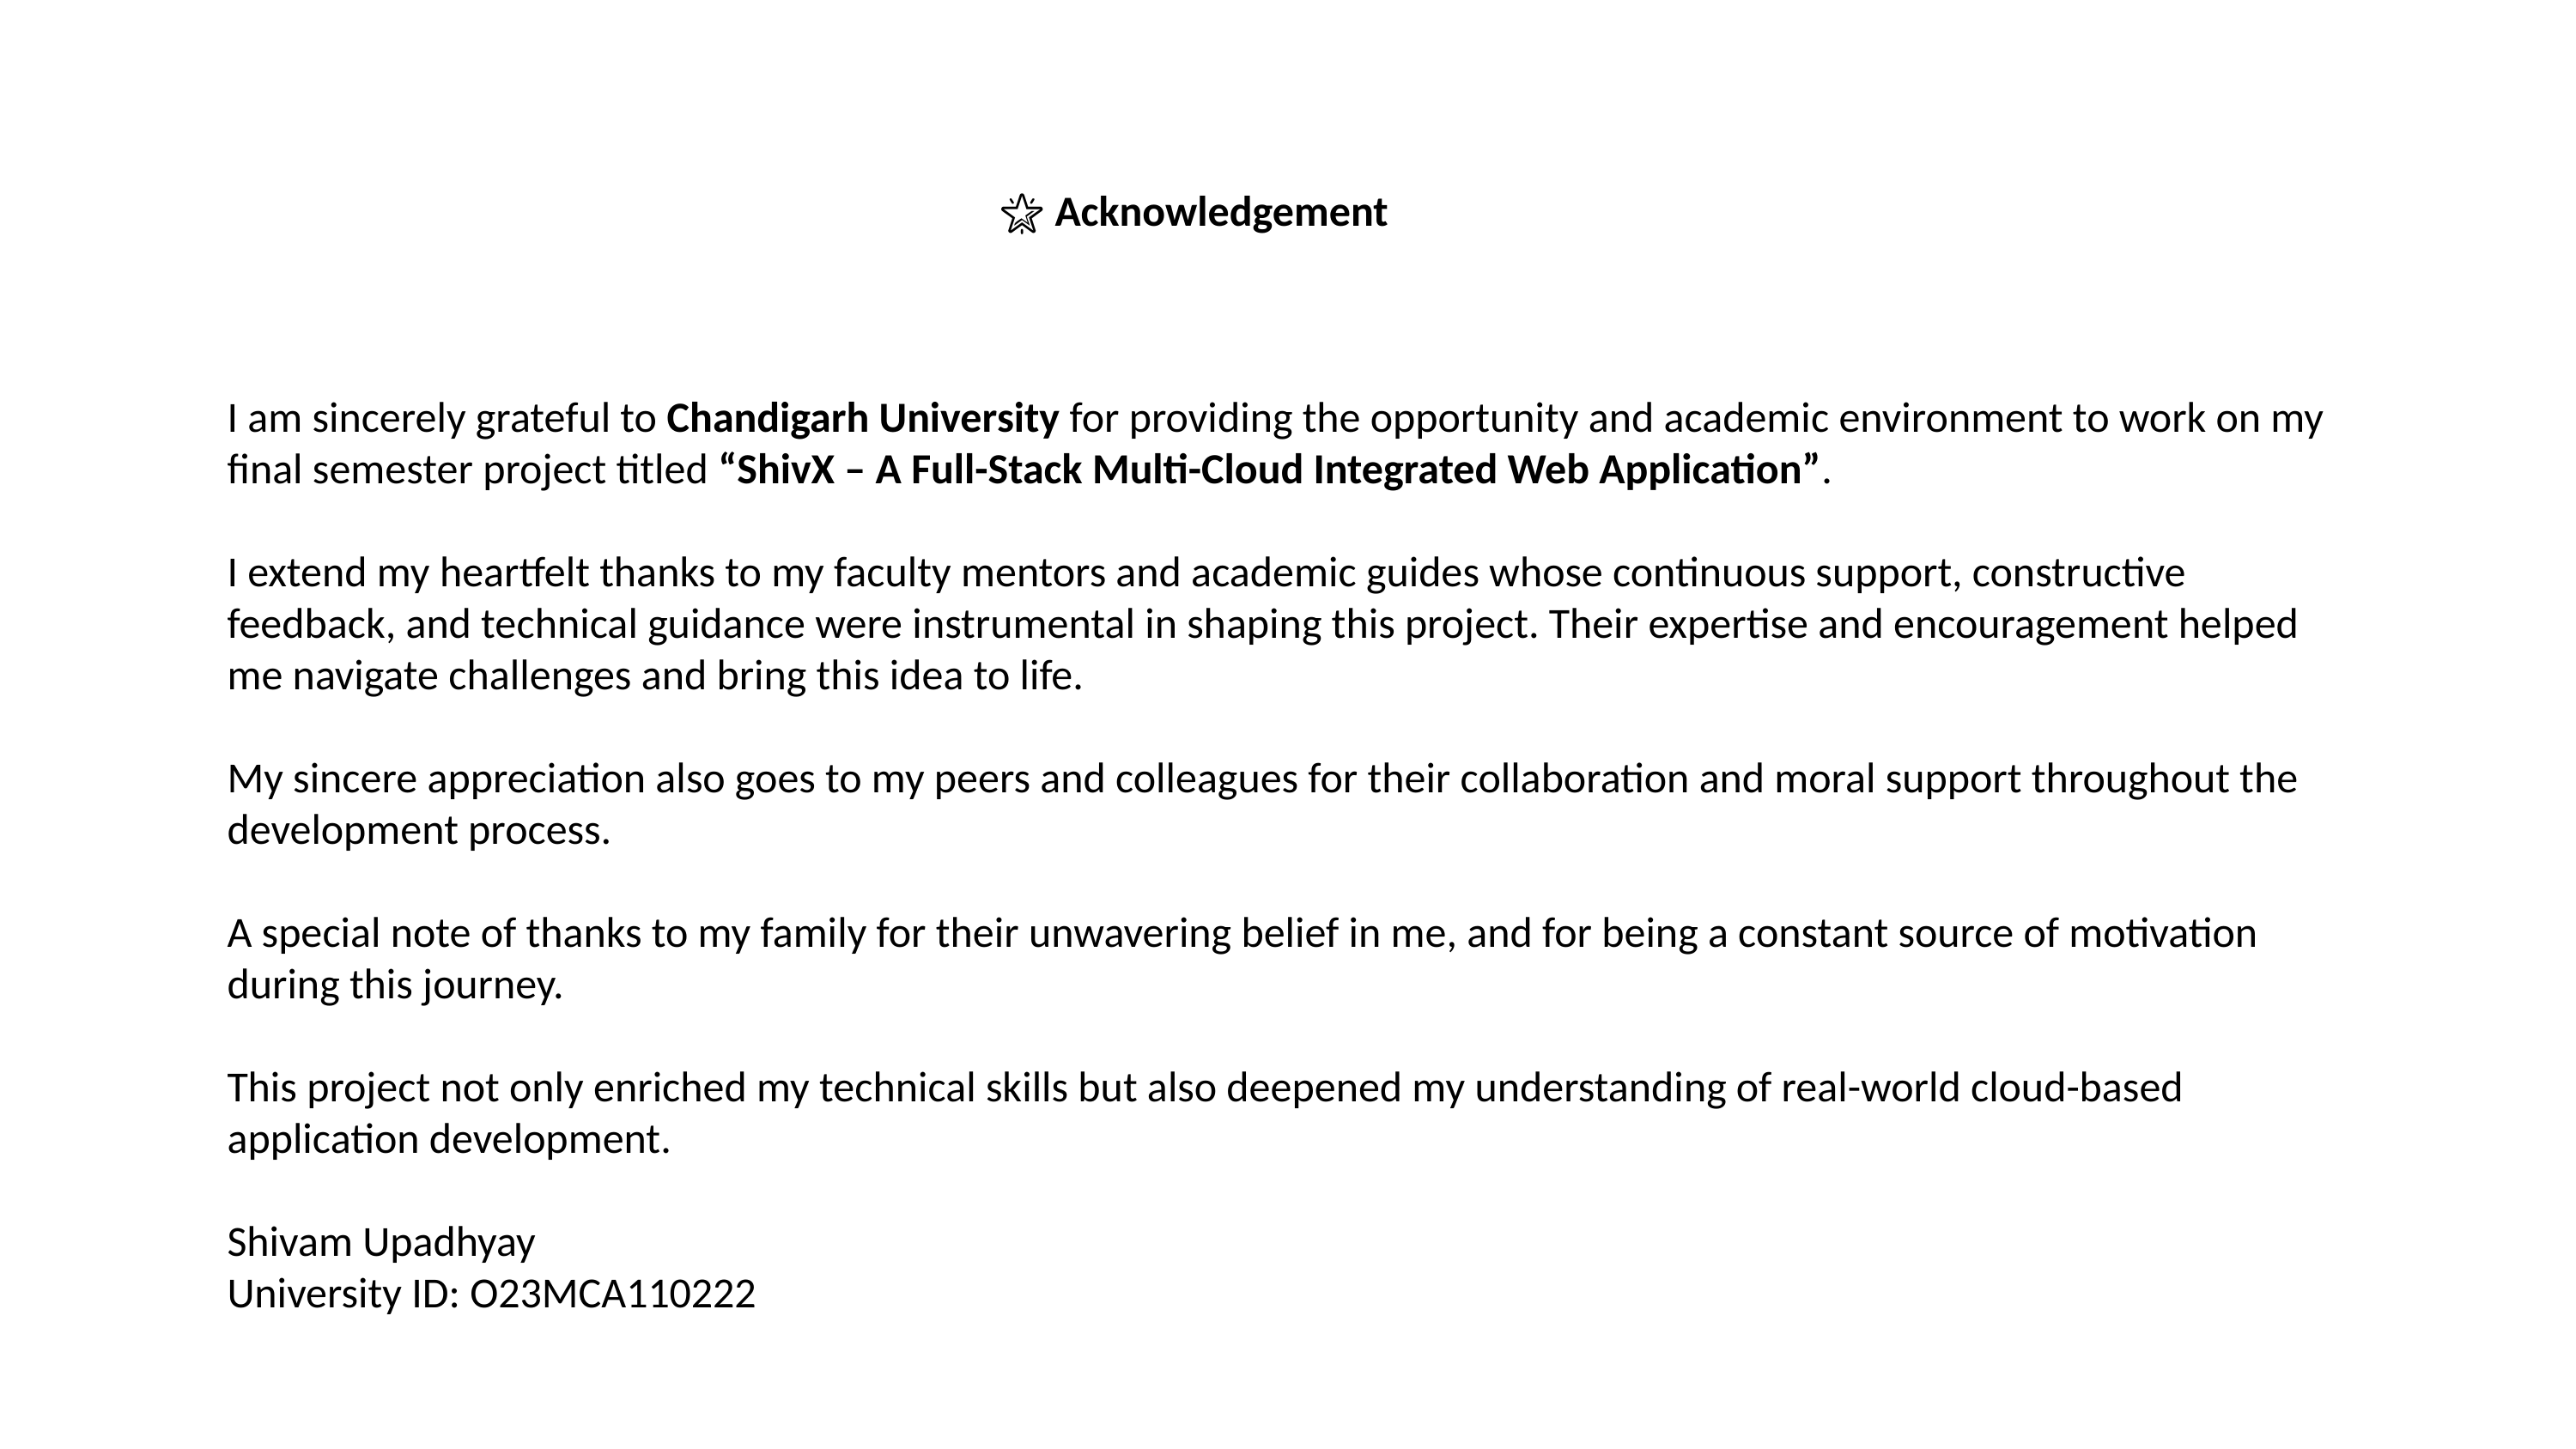

🌟 Acknowledgement

I am sincerely grateful to Chandigarh University for providing the opportunity and academic environment to work on my final semester project titled “ShivX – A Full-Stack Multi-Cloud Integrated Web Application”.

I extend my heartfelt thanks to my faculty mentors and academic guides whose continuous support, constructive feedback, and technical guidance were instrumental in shaping this project. Their expertise and encouragement helped me navigate challenges and bring this idea to life.

My sincere appreciation also goes to my peers and colleagues for their collaboration and moral support throughout the development process.

A special note of thanks to my family for their unwavering belief in me, and for being a constant source of motivation during this journey.

This project not only enriched my technical skills but also deepened my understanding of real-world cloud-based application development.

Shivam Upadhyay
University ID: O23MCA110222